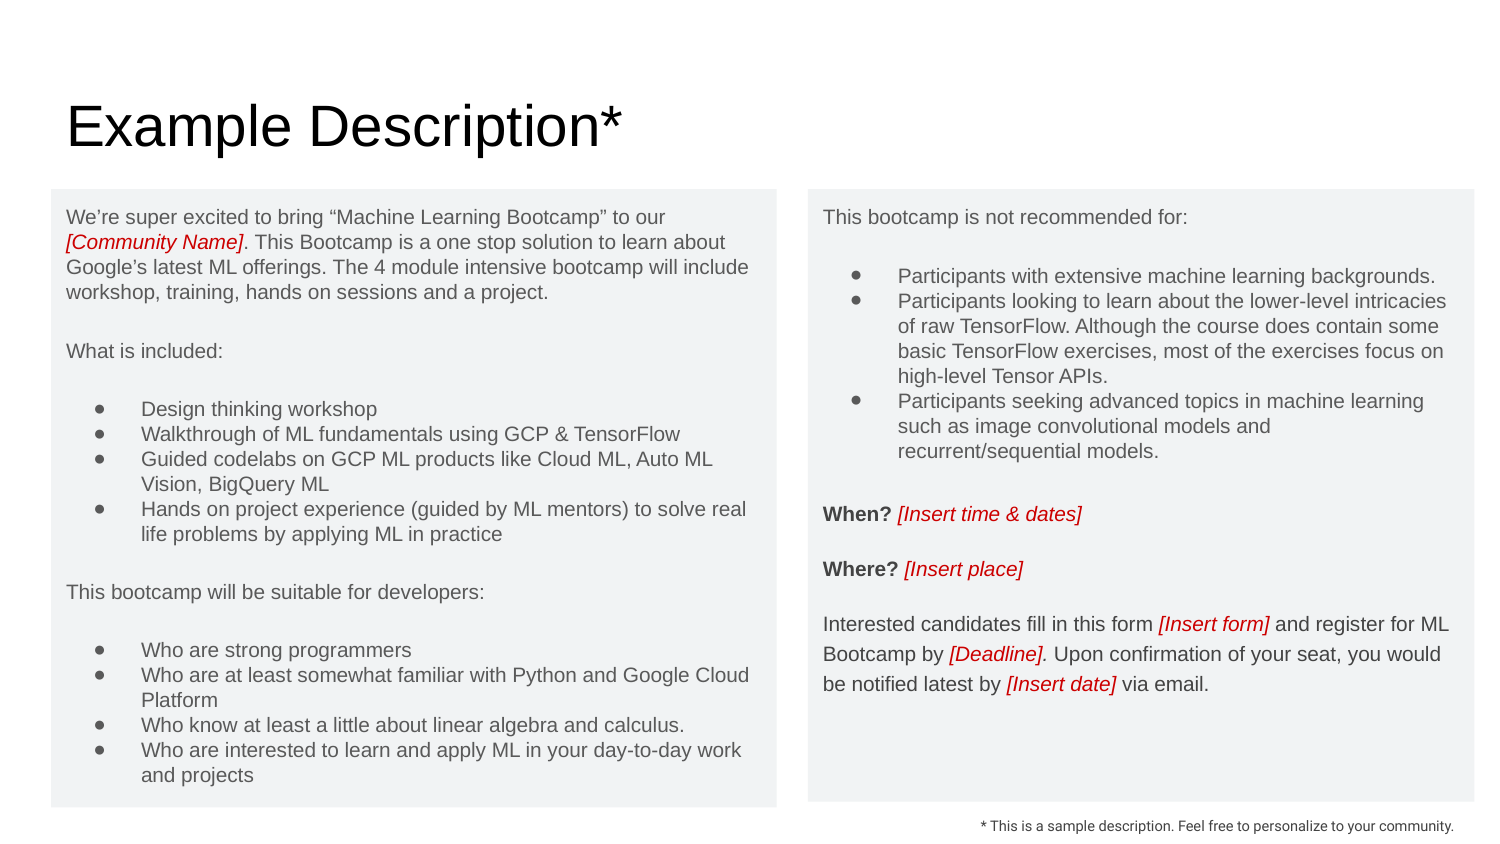

# Example Description*

We’re super excited to bring “Machine Learning Bootcamp” to our [Community Name]. This Bootcamp is a one stop solution to learn about Google’s latest ML offerings. The 4 module intensive bootcamp will include workshop, training, hands on sessions and a project.
What is included:
Design thinking workshop
Walkthrough of ML fundamentals using GCP & TensorFlow
Guided codelabs on GCP ML products like Cloud ML, Auto ML Vision, BigQuery ML
Hands on project experience (guided by ML mentors) to solve real life problems by applying ML in practice
This bootcamp will be suitable for developers:
Who are strong programmers
Who are at least somewhat familiar with Python and Google Cloud Platform
Who know at least a little about linear algebra and calculus.
Who are interested to learn and apply ML in your day-to-day work and projects

This bootcamp is not recommended for:
Participants with extensive machine learning backgrounds.
Participants looking to learn about the lower-level intricacies of raw TensorFlow. Although the course does contain some basic TensorFlow exercises, most of the exercises focus on high-level Tensor APIs.
Participants seeking advanced topics in machine learning such as image convolutional models and recurrent/sequential models.
When? [Insert time & dates]
Where? [Insert place]
Interested candidates fill in this form [Insert form] and register for ML Bootcamp by [Deadline]. Upon confirmation of your seat, you would be notified latest by [Insert date] via email.

* This is a sample description. Feel free to personalize to your community.